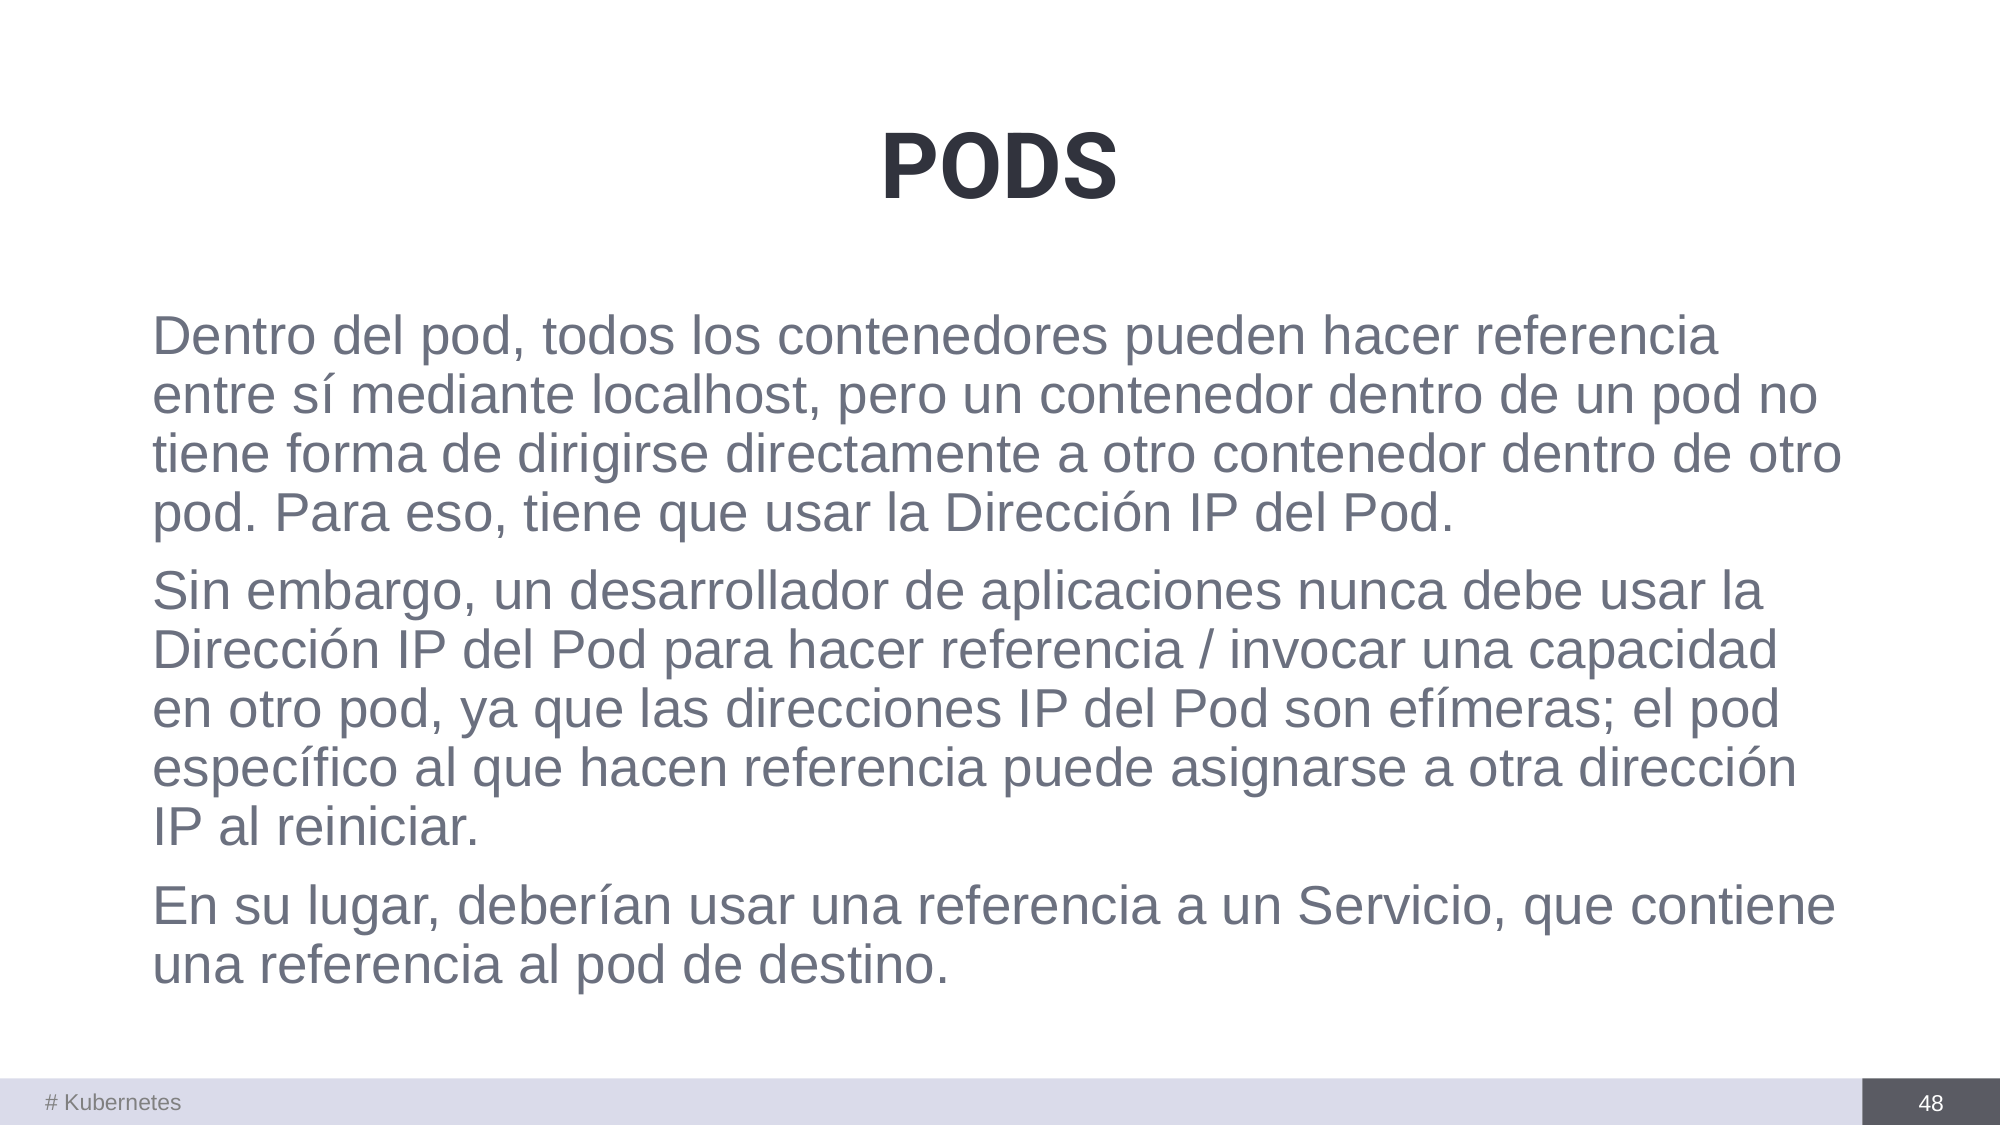

# PODS
Dentro del pod, todos los contenedores pueden hacer referencia entre sí mediante localhost, pero un contenedor dentro de un pod no tiene forma de dirigirse directamente a otro contenedor dentro de otro pod. Para eso, tiene que usar la Dirección IP del Pod.
Sin embargo, un desarrollador de aplicaciones nunca debe usar la Dirección IP del Pod para hacer referencia / invocar una capacidad en otro pod, ya que las direcciones IP del Pod son efímeras; el pod específico al que hacen referencia puede asignarse a otra dirección IP al reiniciar.
En su lugar, deberían usar una referencia a un Servicio, que contiene una referencia al pod de destino.
# Kubernetes
48